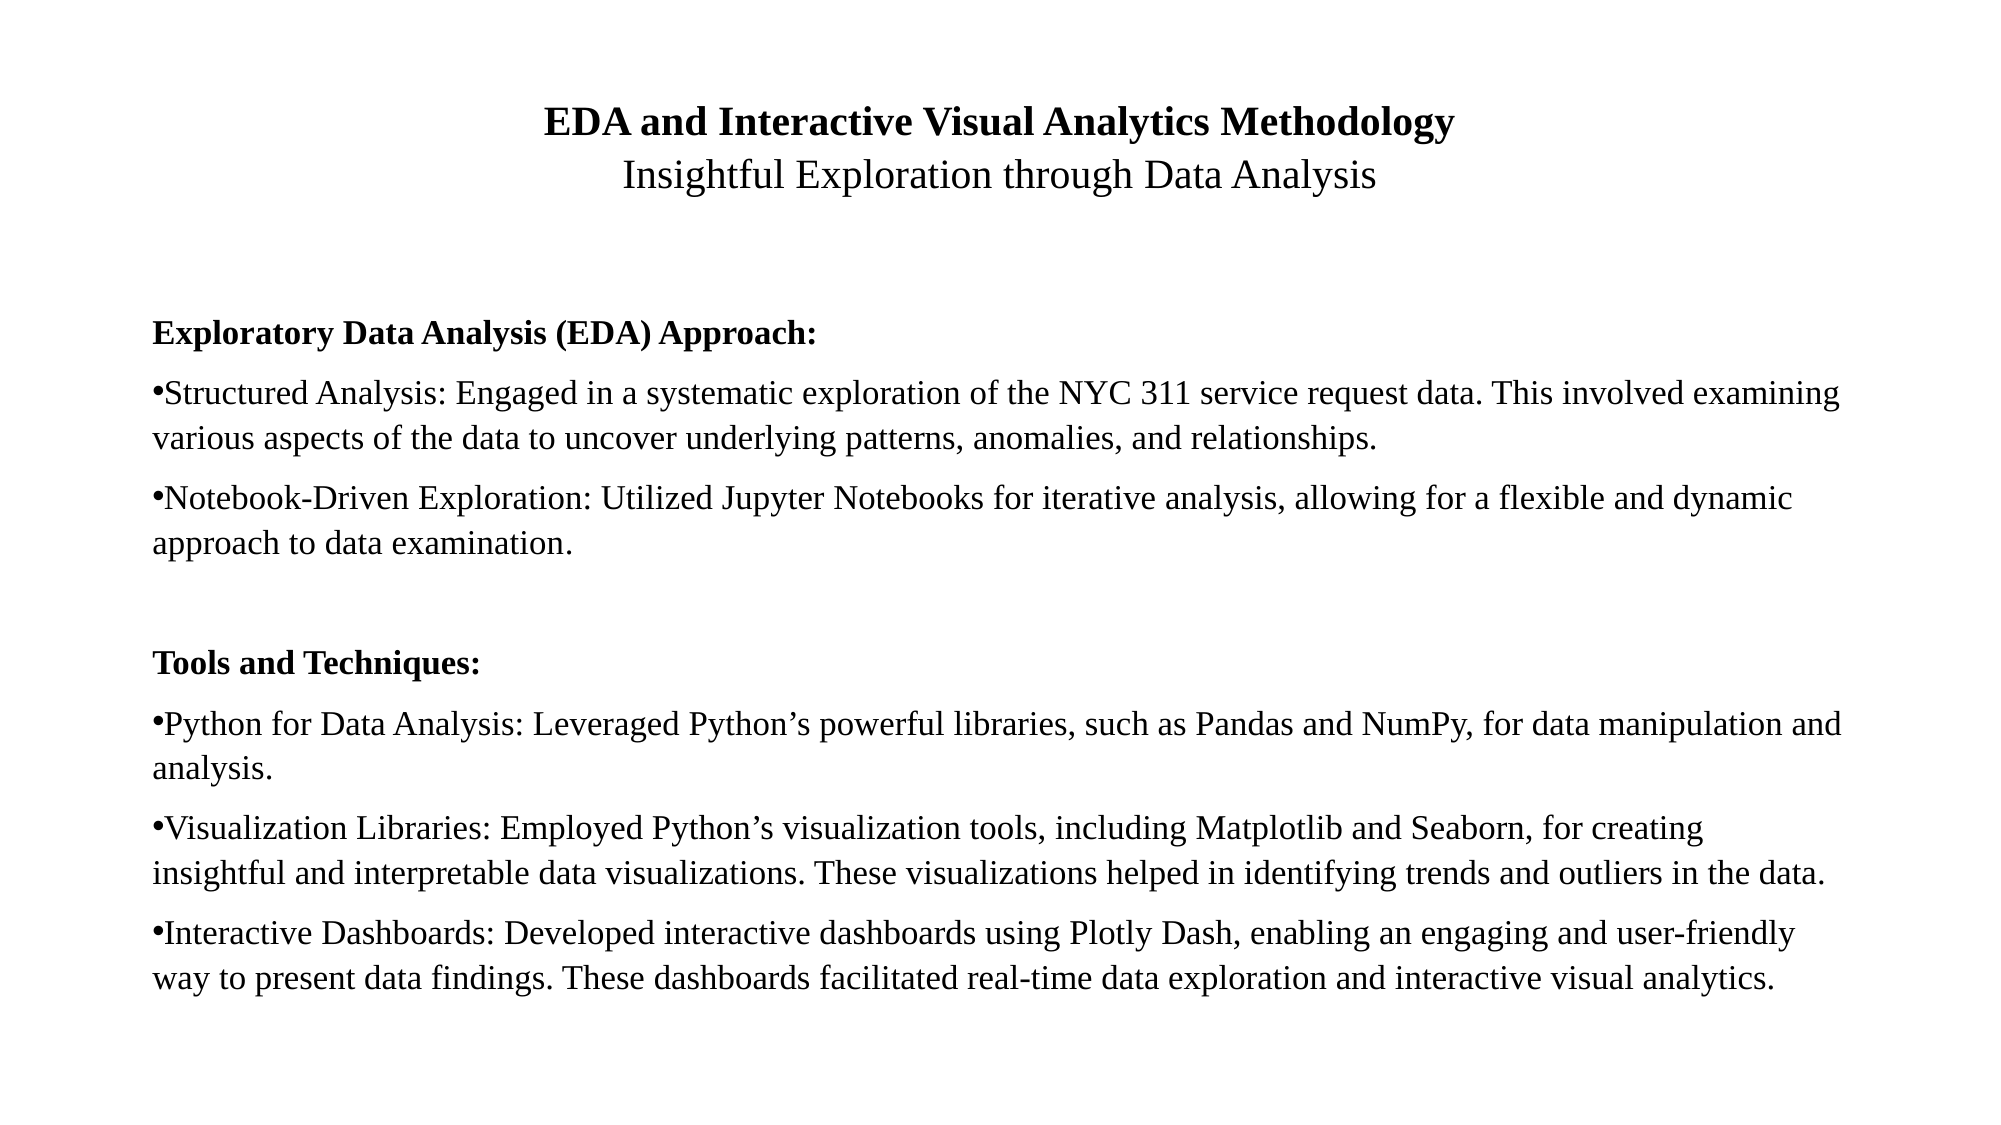

# EDA and Interactive Visual Analytics Methodology Insightful Exploration through Data Analysis
Exploratory Data Analysis (EDA) Approach:
Structured Analysis: Engaged in a systematic exploration of the NYC 311 service request data. This involved examining various aspects of the data to uncover underlying patterns, anomalies, and relationships.
Notebook-Driven Exploration: Utilized Jupyter Notebooks for iterative analysis, allowing for a flexible and dynamic approach to data examination.

Tools and Techniques:
Python for Data Analysis: Leveraged Python’s powerful libraries, such as Pandas and NumPy, for data manipulation and analysis.
Visualization Libraries: Employed Python’s visualization tools, including Matplotlib and Seaborn, for creating insightful and interpretable data visualizations. These visualizations helped in identifying trends and outliers in the data.
Interactive Dashboards: Developed interactive dashboards using Plotly Dash, enabling an engaging and user-friendly way to present data findings. These dashboards facilitated real-time data exploration and interactive visual analytics.